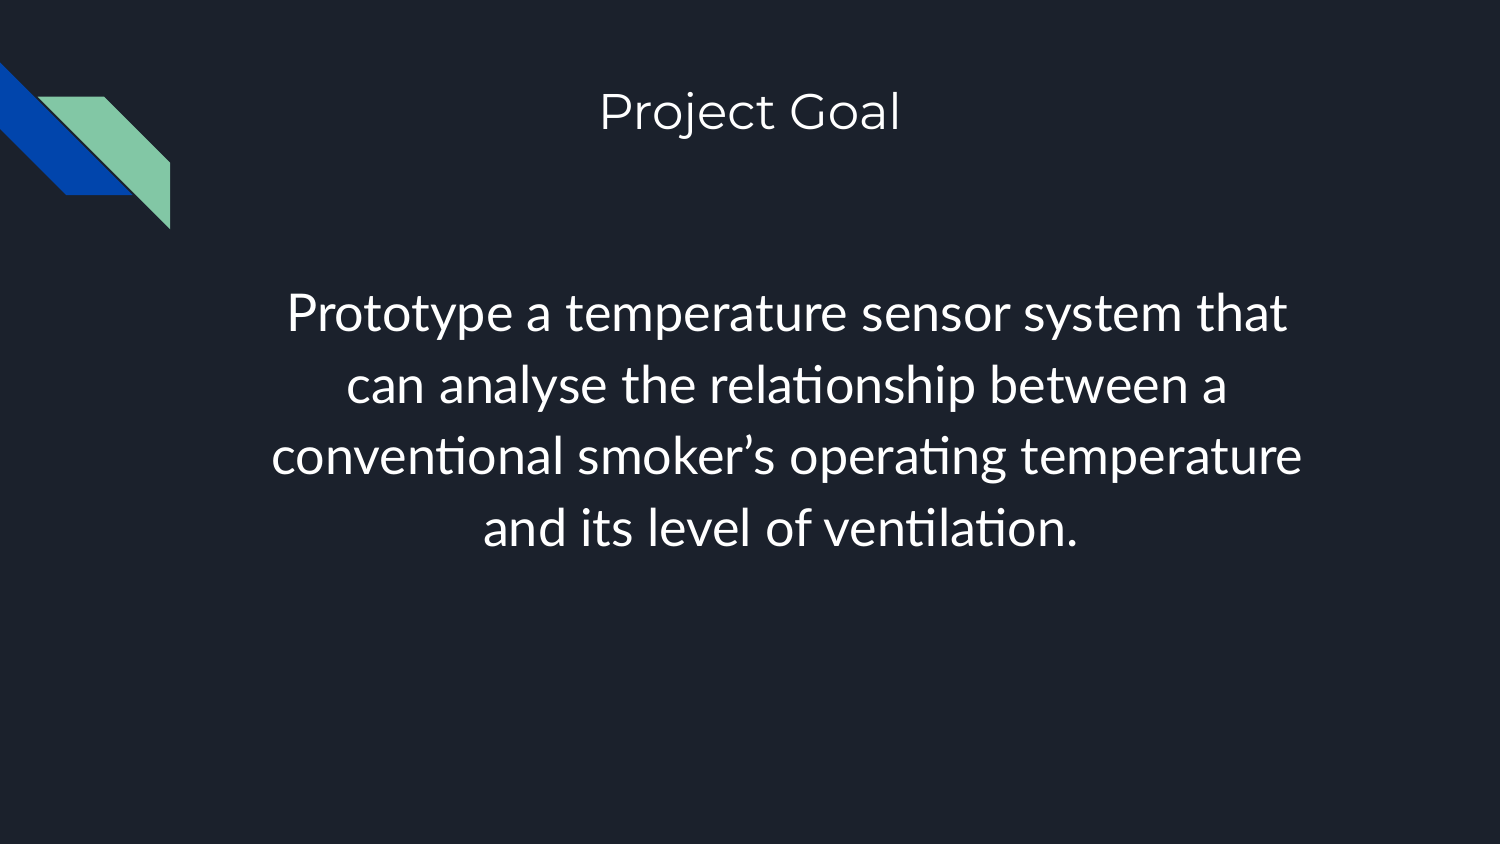

# Project Goal
Prototype a temperature sensor system that can analyse the relationship between a conventional smoker’s operating temperature and its level of ventilation.